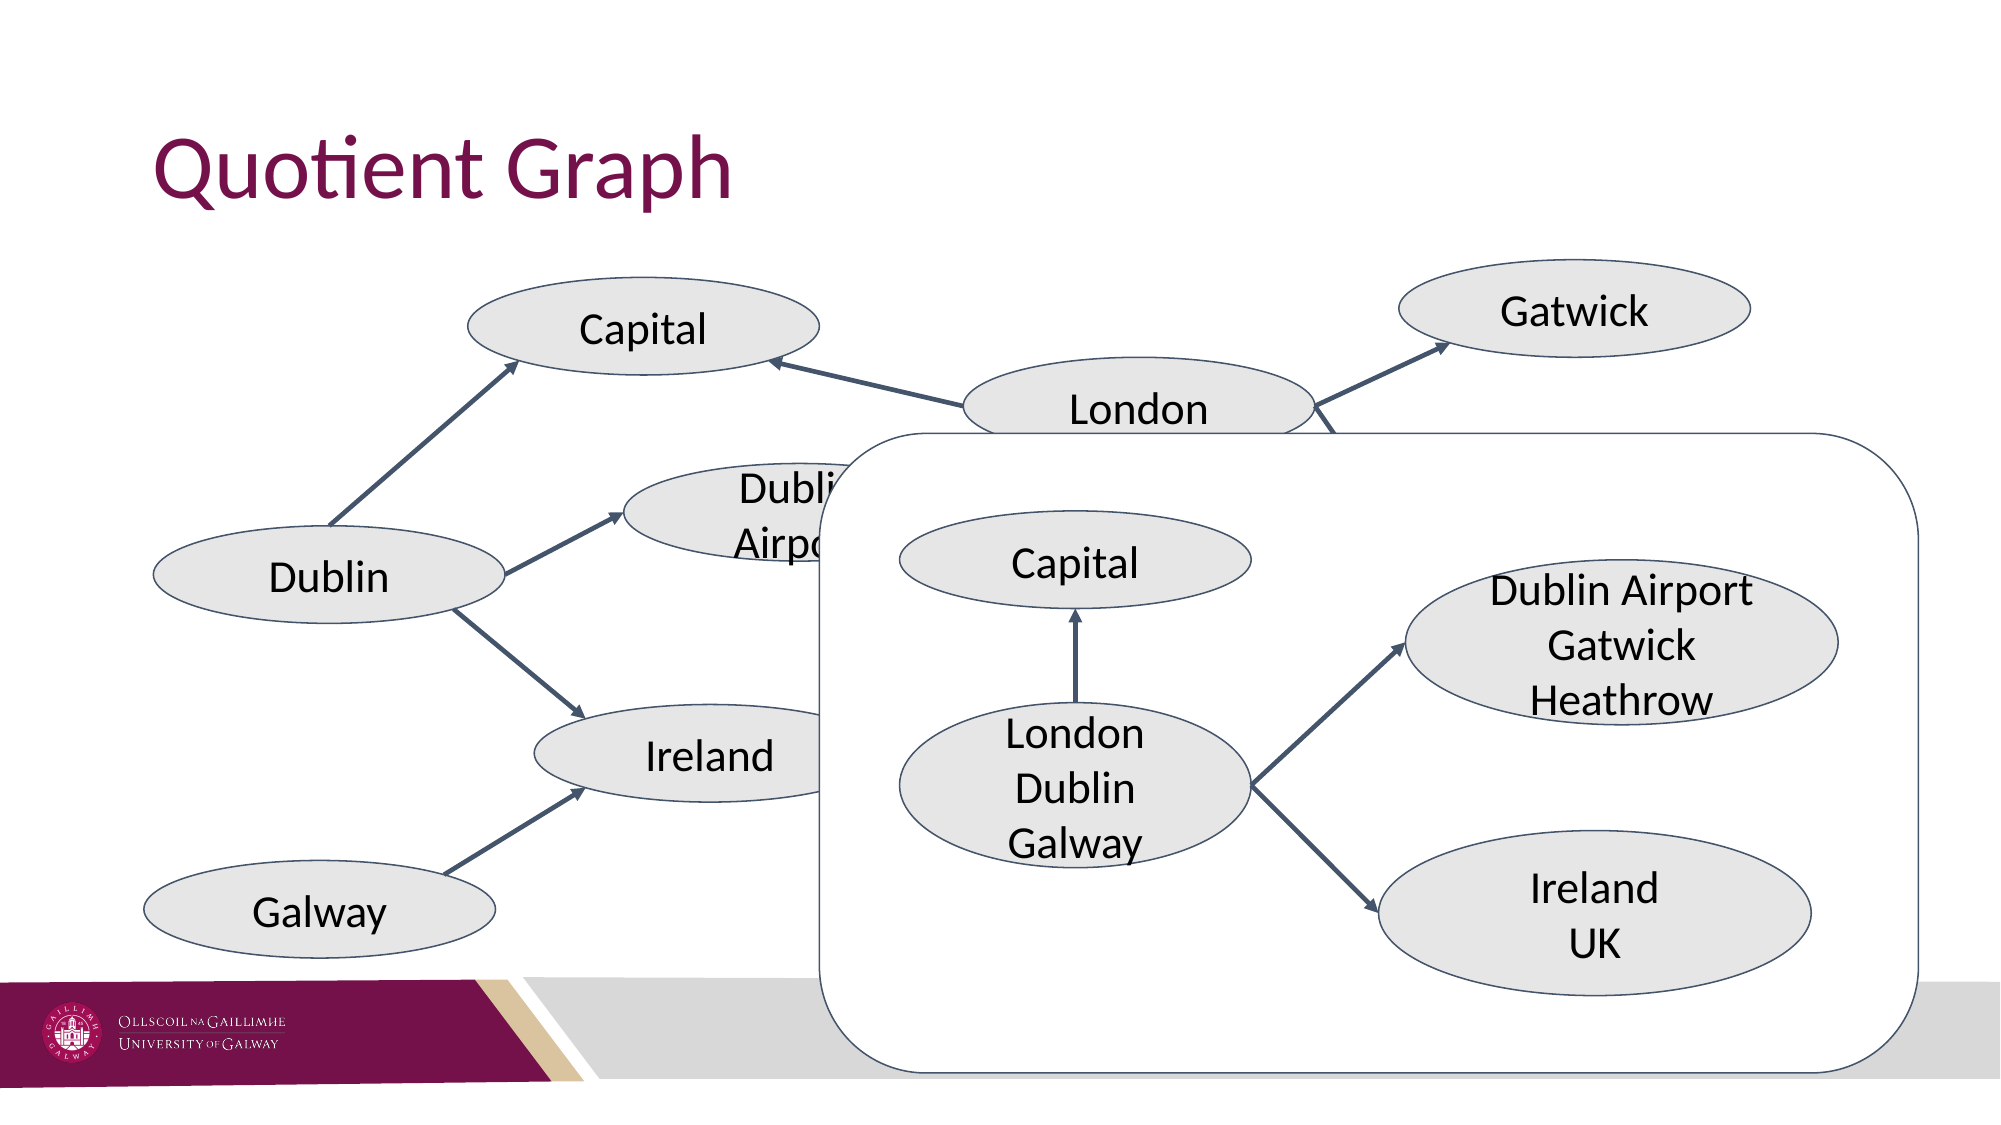

# Quotient Graph
Gatwick
Capital
London

Capital
Dublin Airport
Gatwick
Heathrow
London
Dublin
Galway
Ireland
UK
Dublin Airport
Dublin
Heathrow
UK
Ireland
Galway